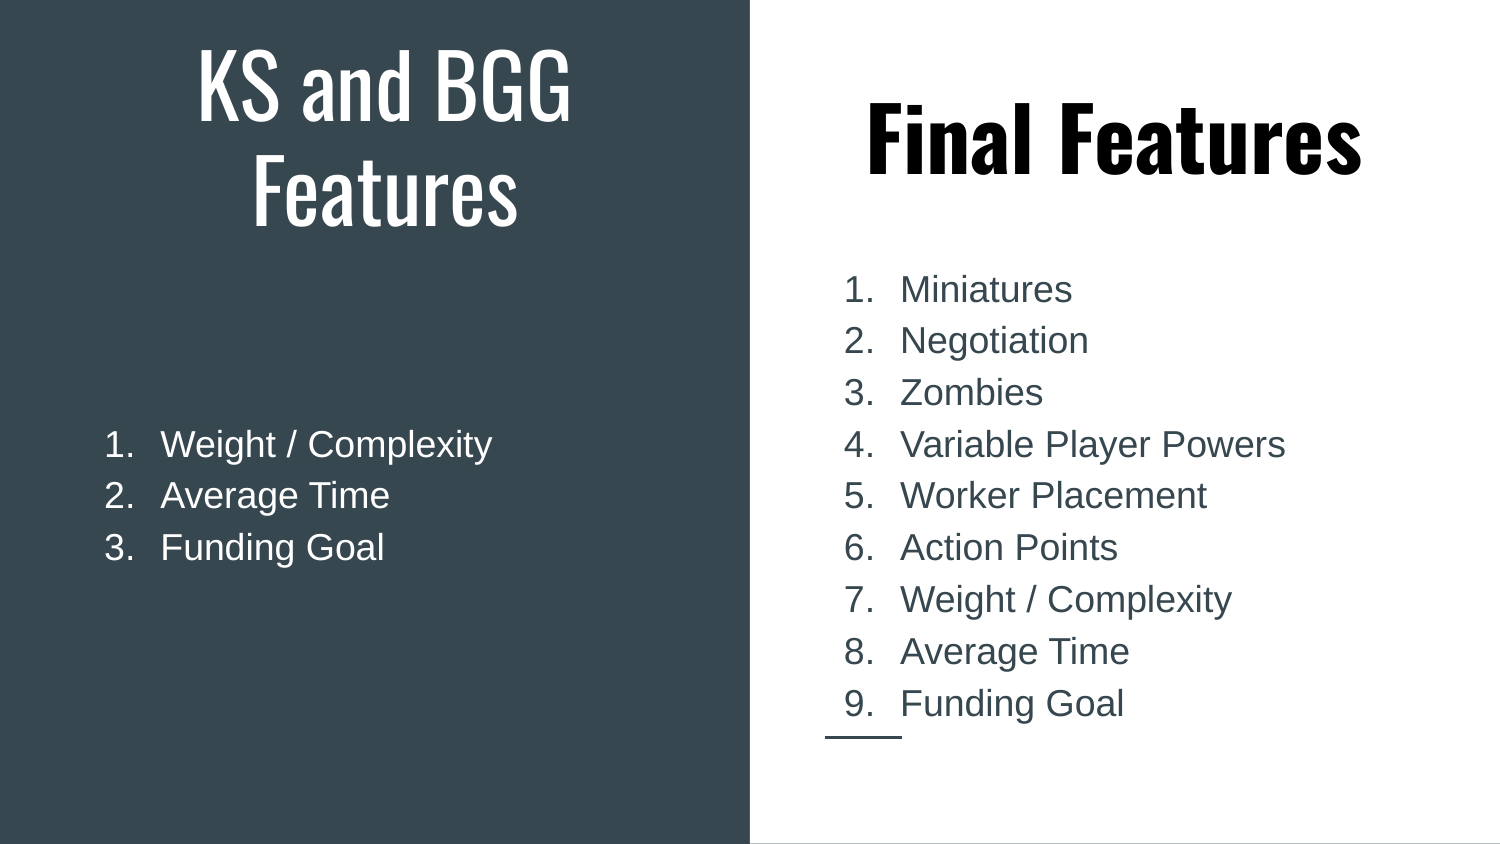

# KS and BGG Features
Final Features
Weight / Complexity
Average Time
Funding Goal
Miniatures
Negotiation
Zombies
Variable Player Powers
Worker Placement
Action Points
Weight / Complexity
Average Time
Funding Goal